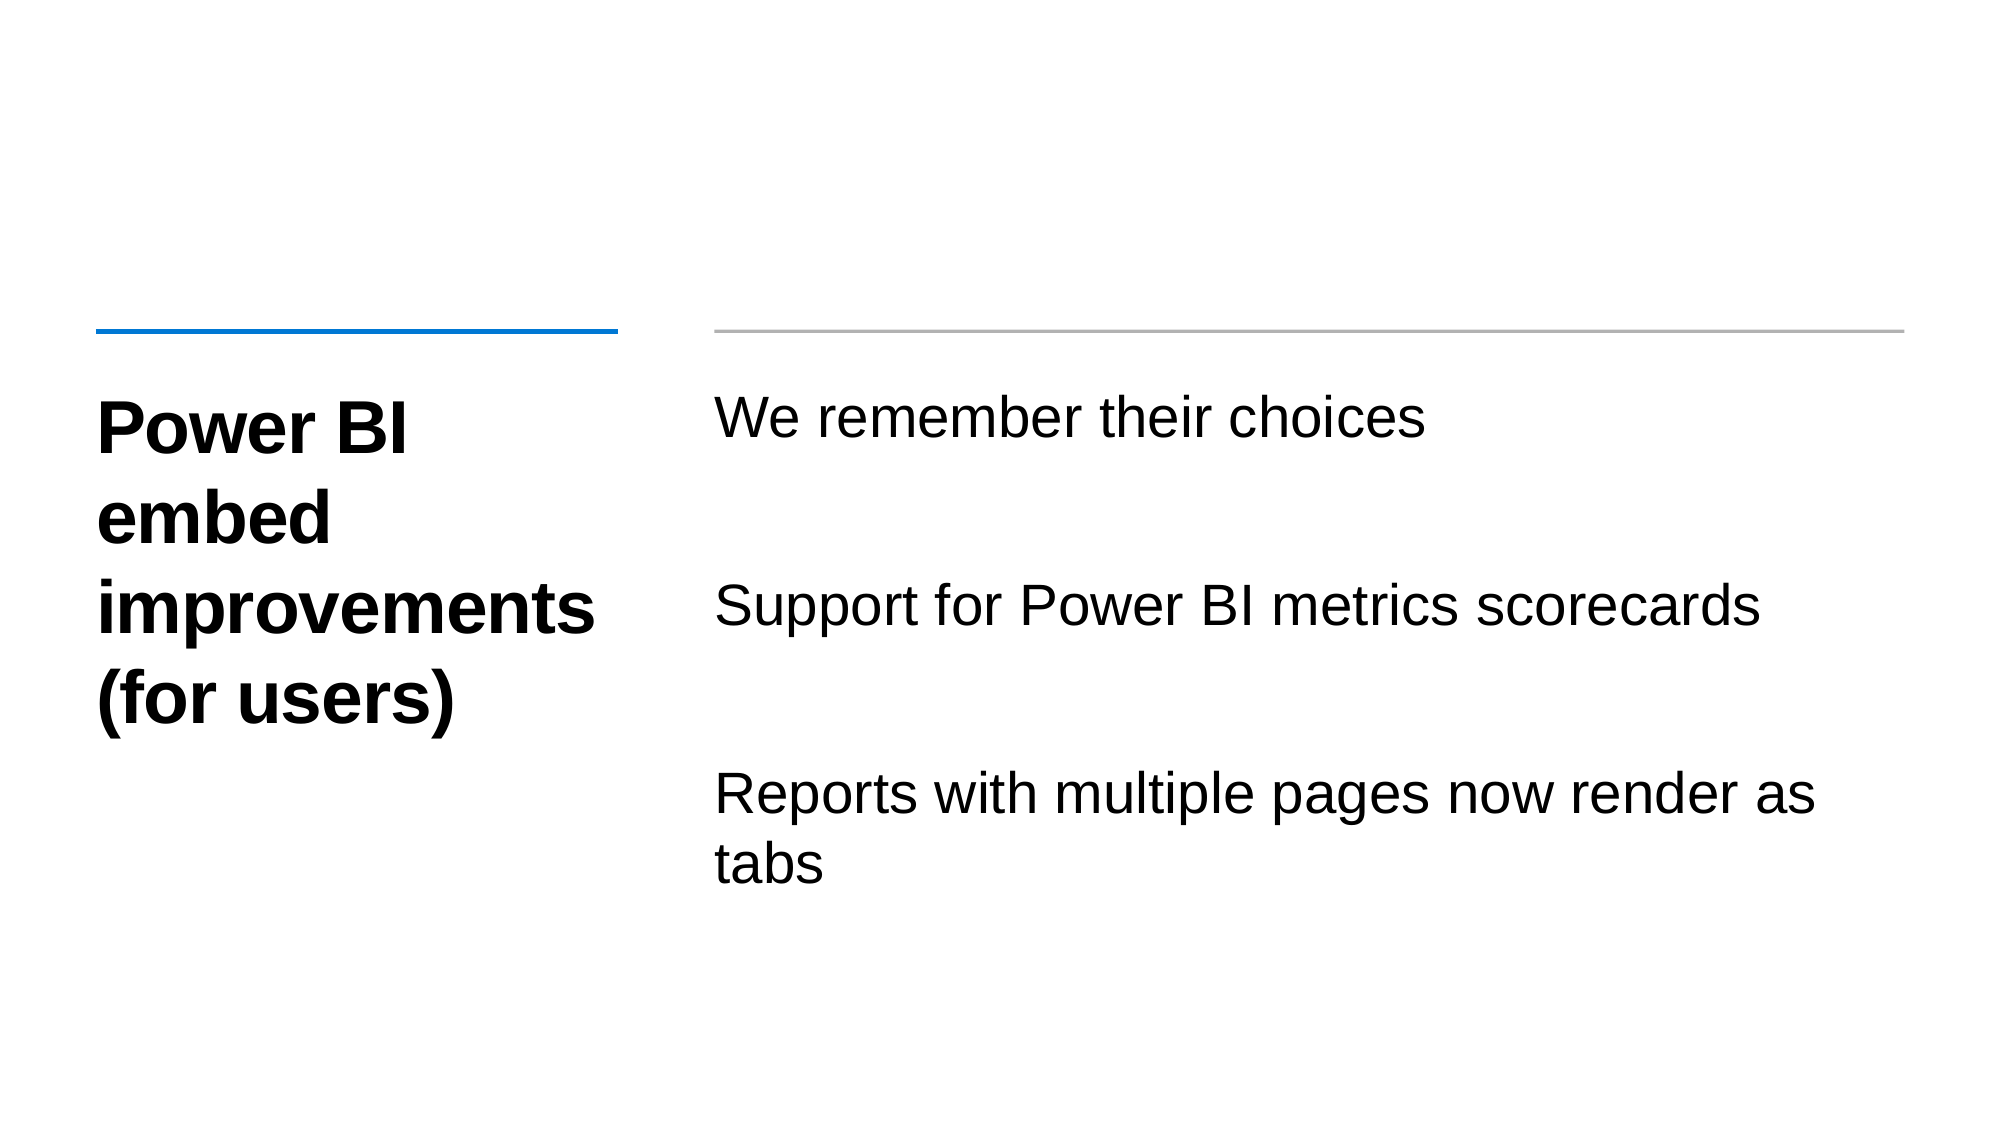

# Power BI embed improvements (for users)
We remember their choices

Support for Power BI metrics scorecards

Reports with multiple pages now render as tabs